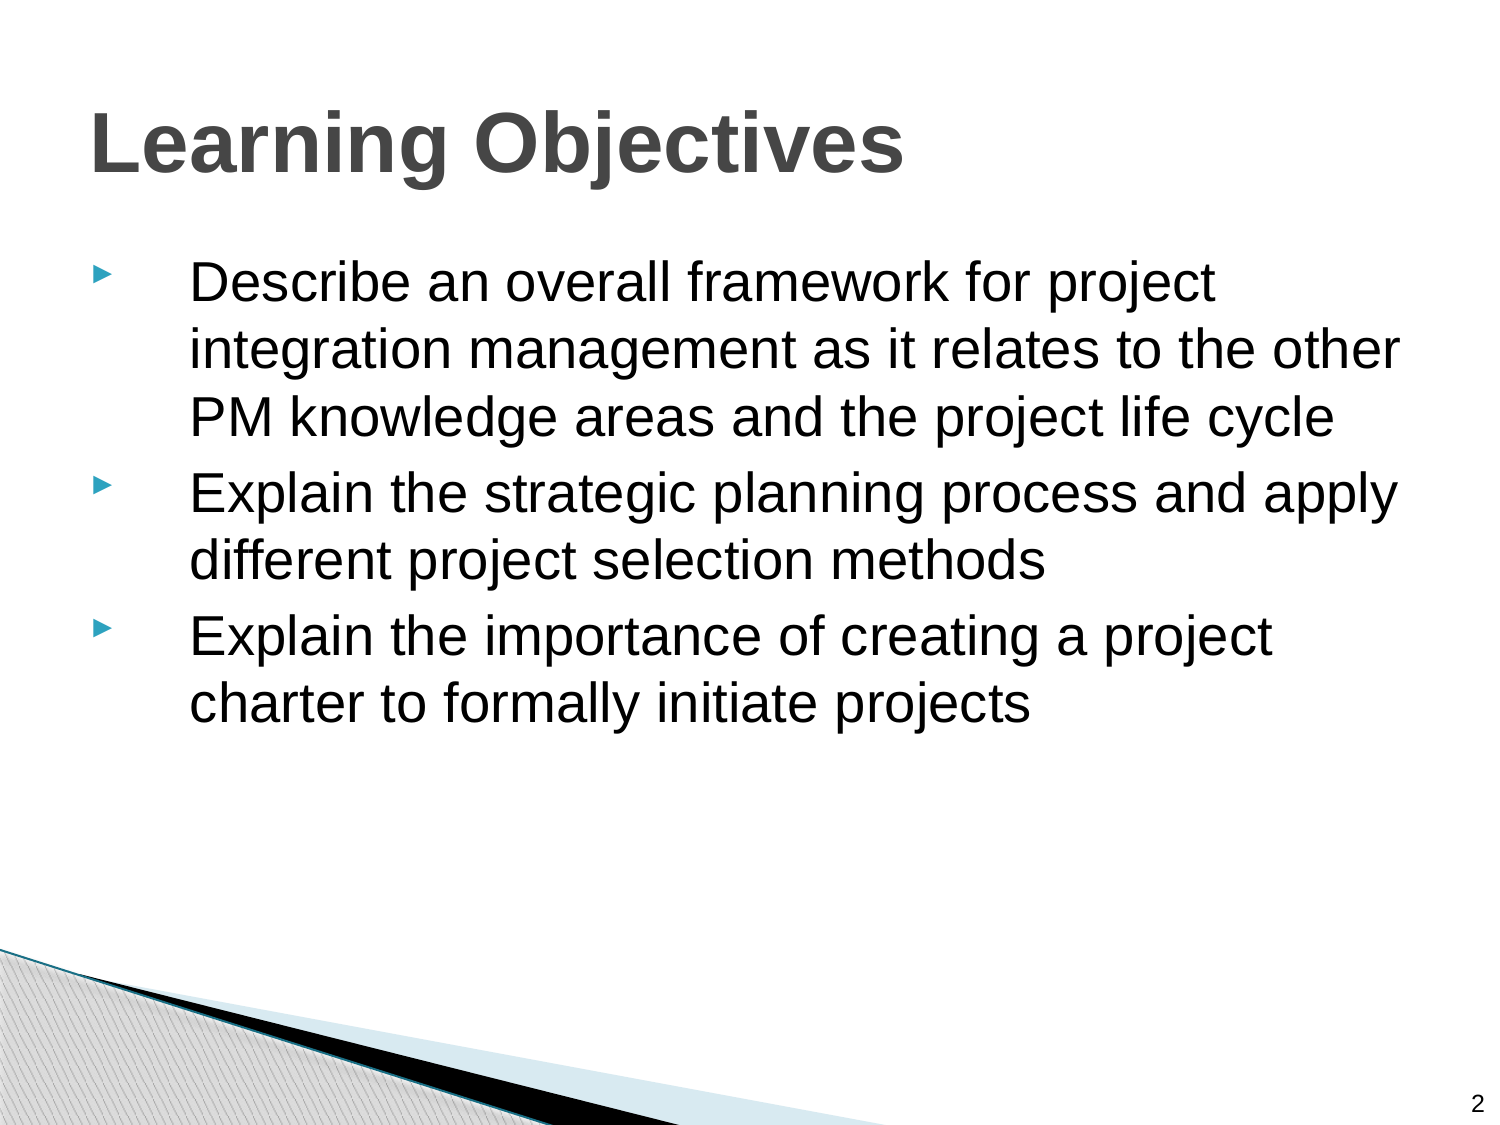

# Learning Objectives
Describe an overall framework for project integration management as it relates to the other PM knowledge areas and the project life cycle
Explain the strategic planning process and apply different project selection methods
Explain the importance of creating a project charter to formally initiate projects
2